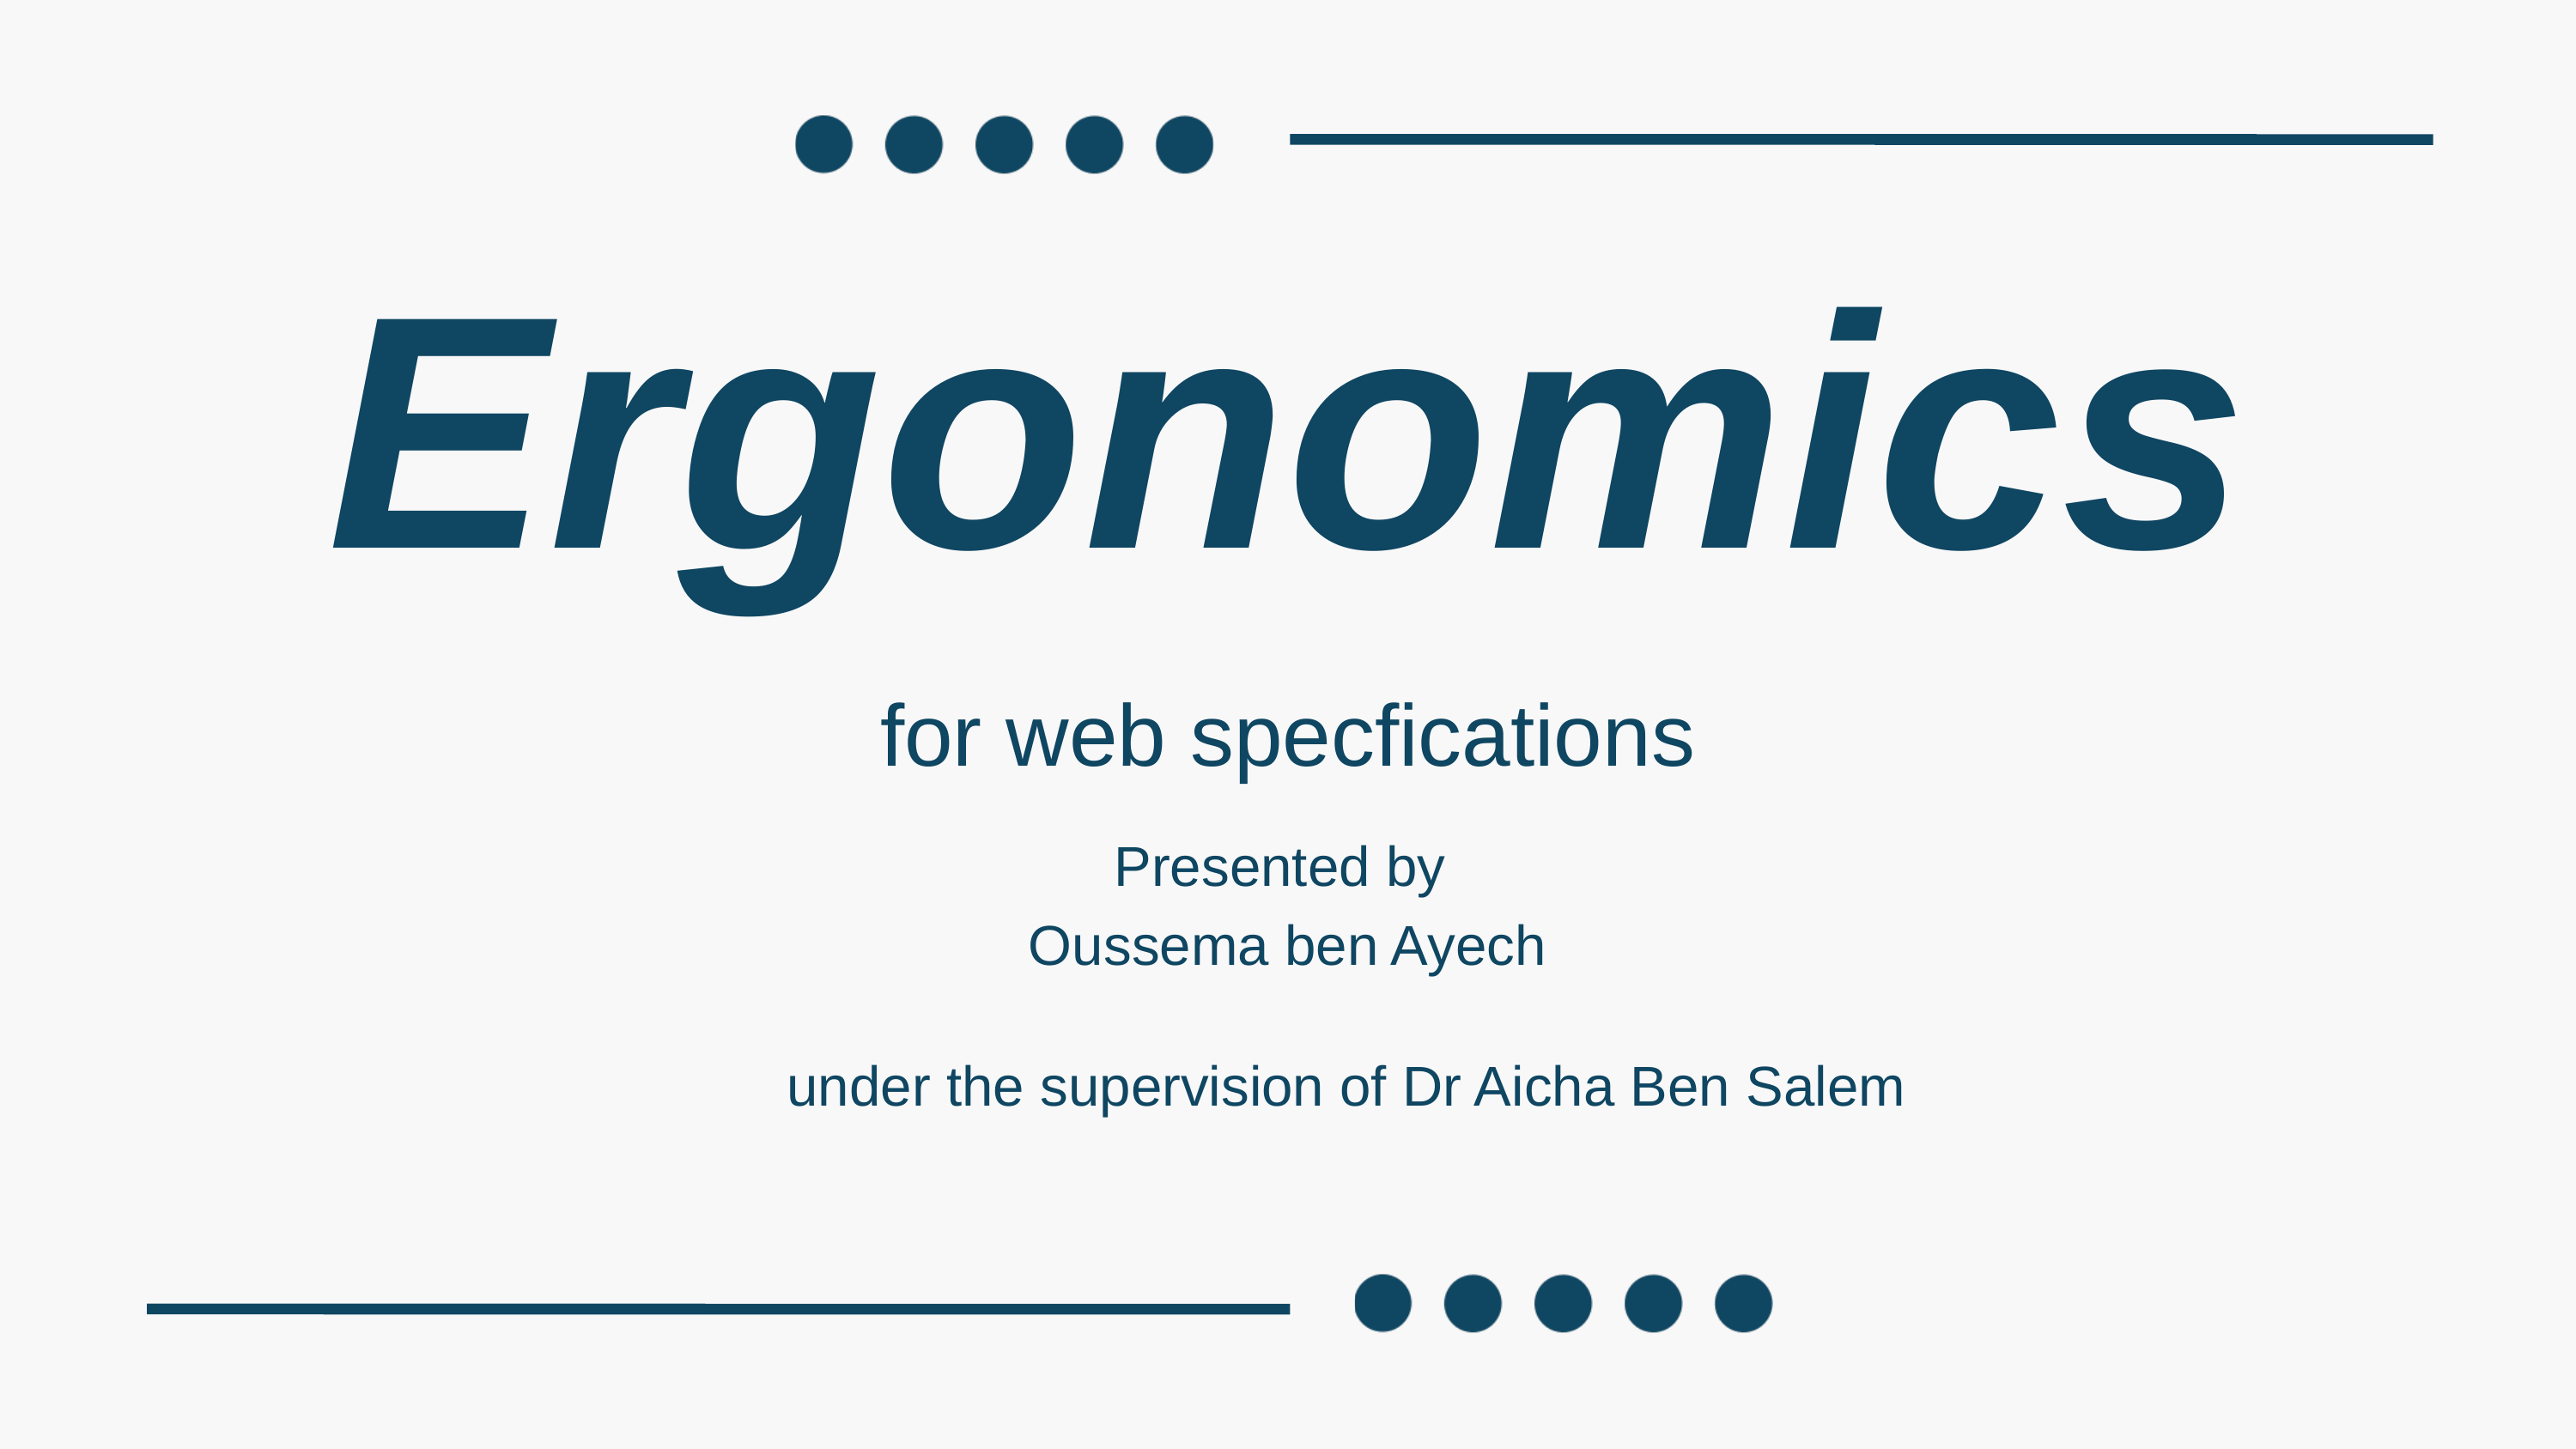

Ergonomics
for web specfications
Presented by
Oussema ben Ayech
under the supervision of Dr Aicha Ben Salem